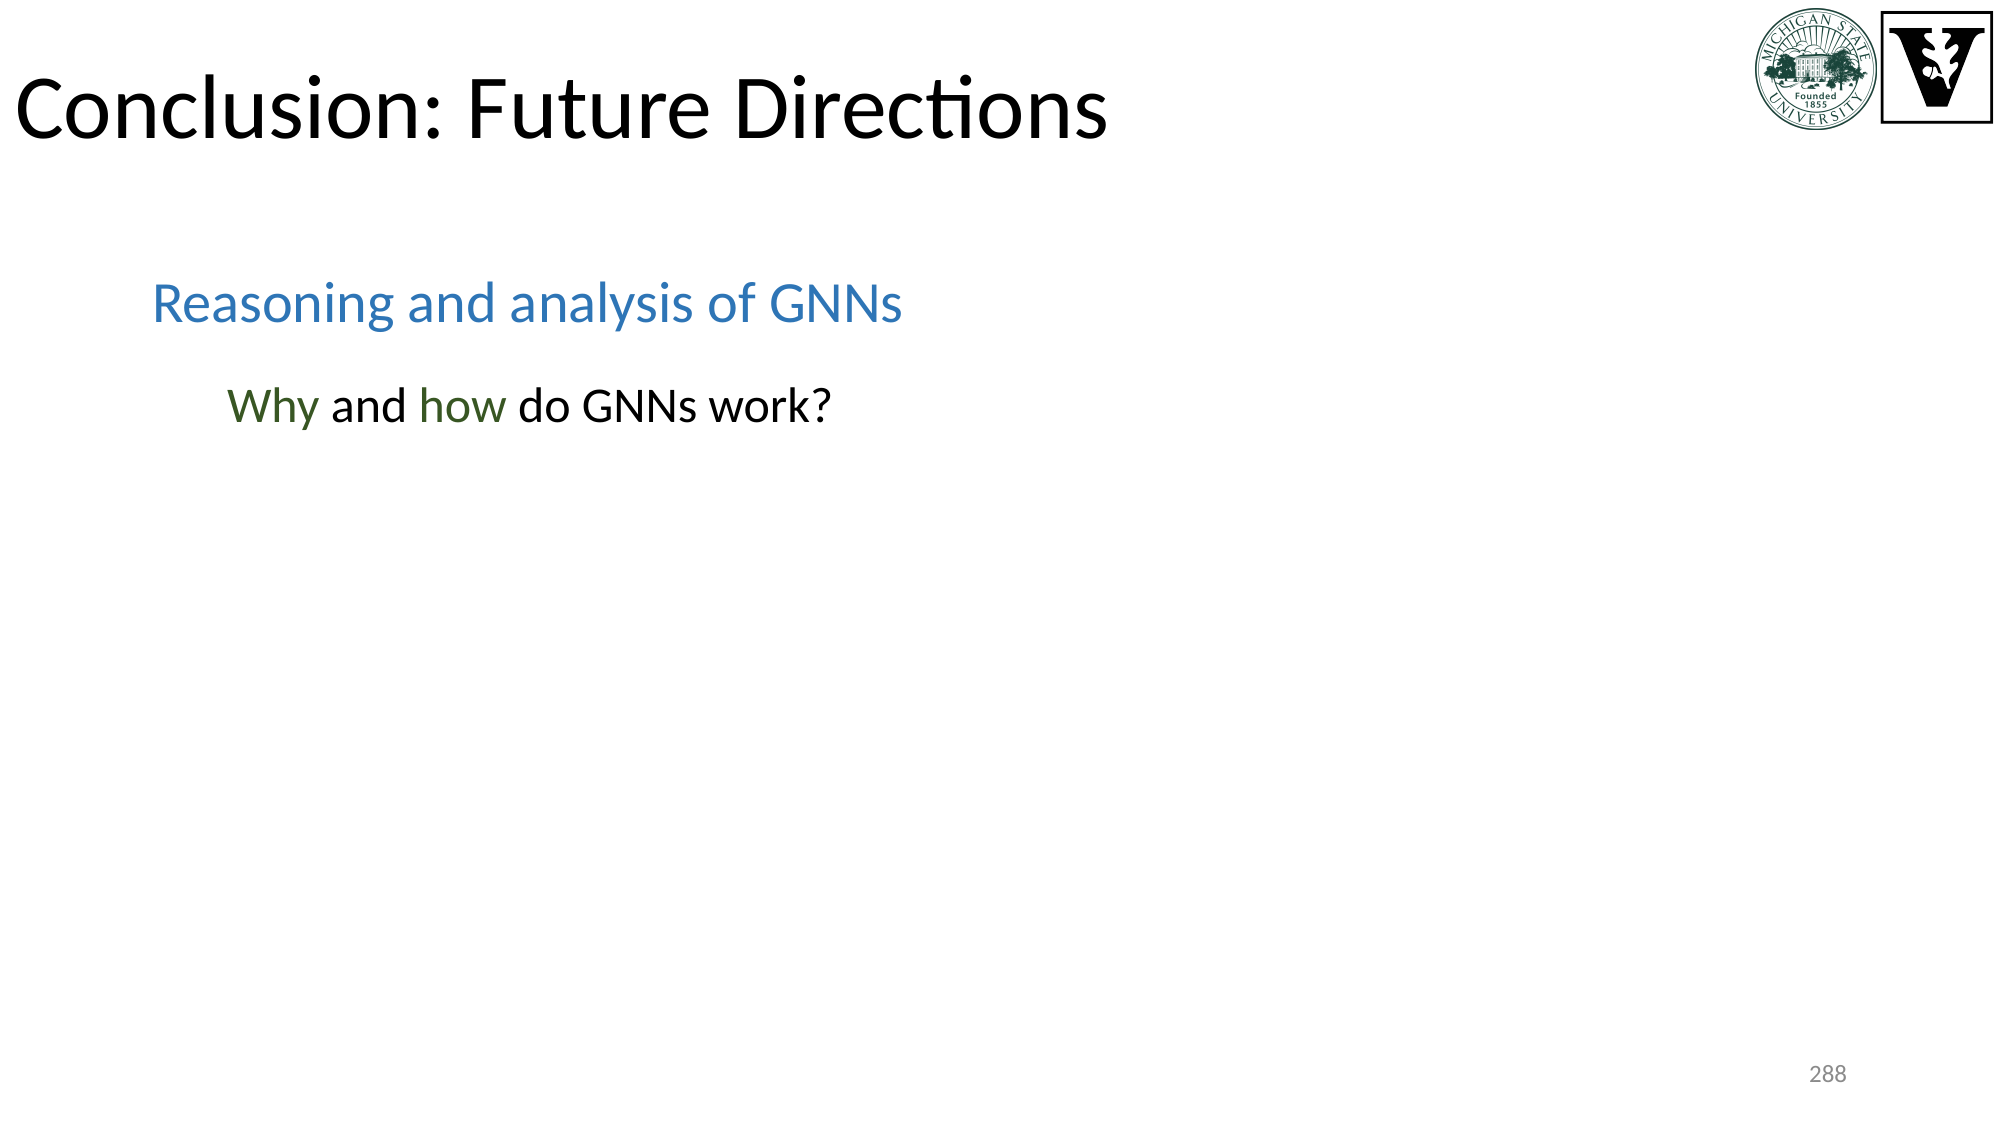

# Conclusion: Future Directions
Reasoning and analysis of GNNs
Why and how do GNNs work?
288